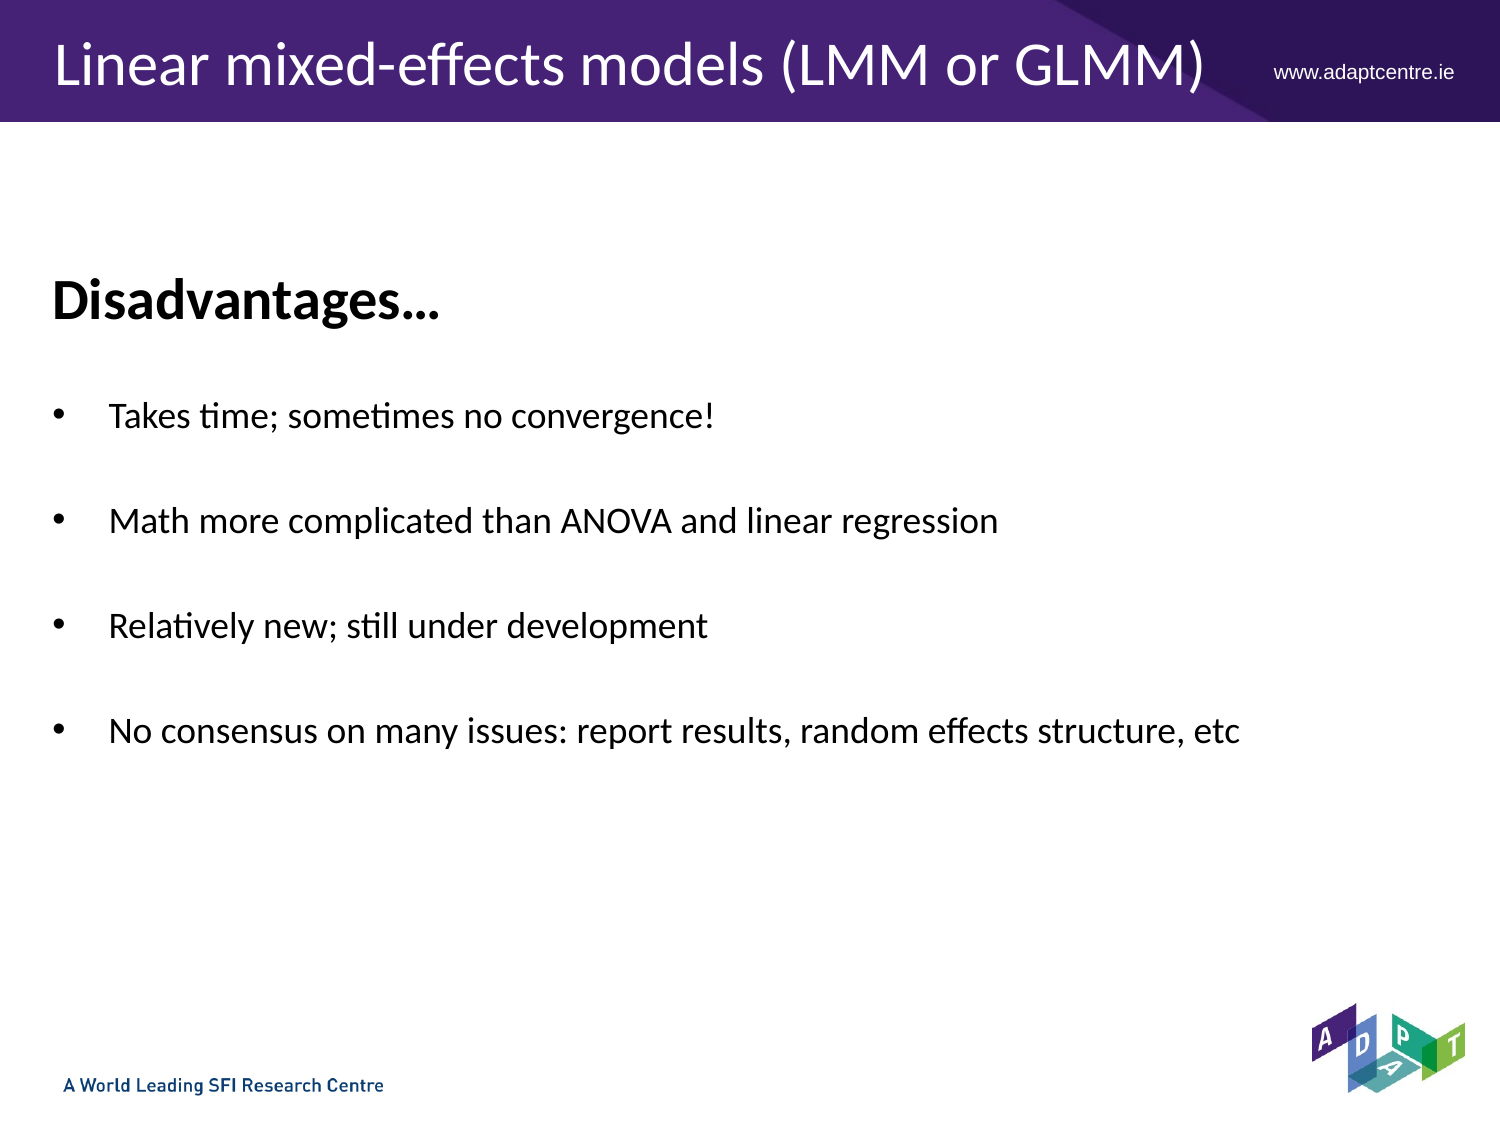

# Linear mixed-effects models (LMM or GLMM)

Disadvantages…

Takes time; sometimes no convergence!

Math more complicated than ANOVA and linear regression

Relatively new; still under development

No consensus on many issues: report results, random effects structure, etc